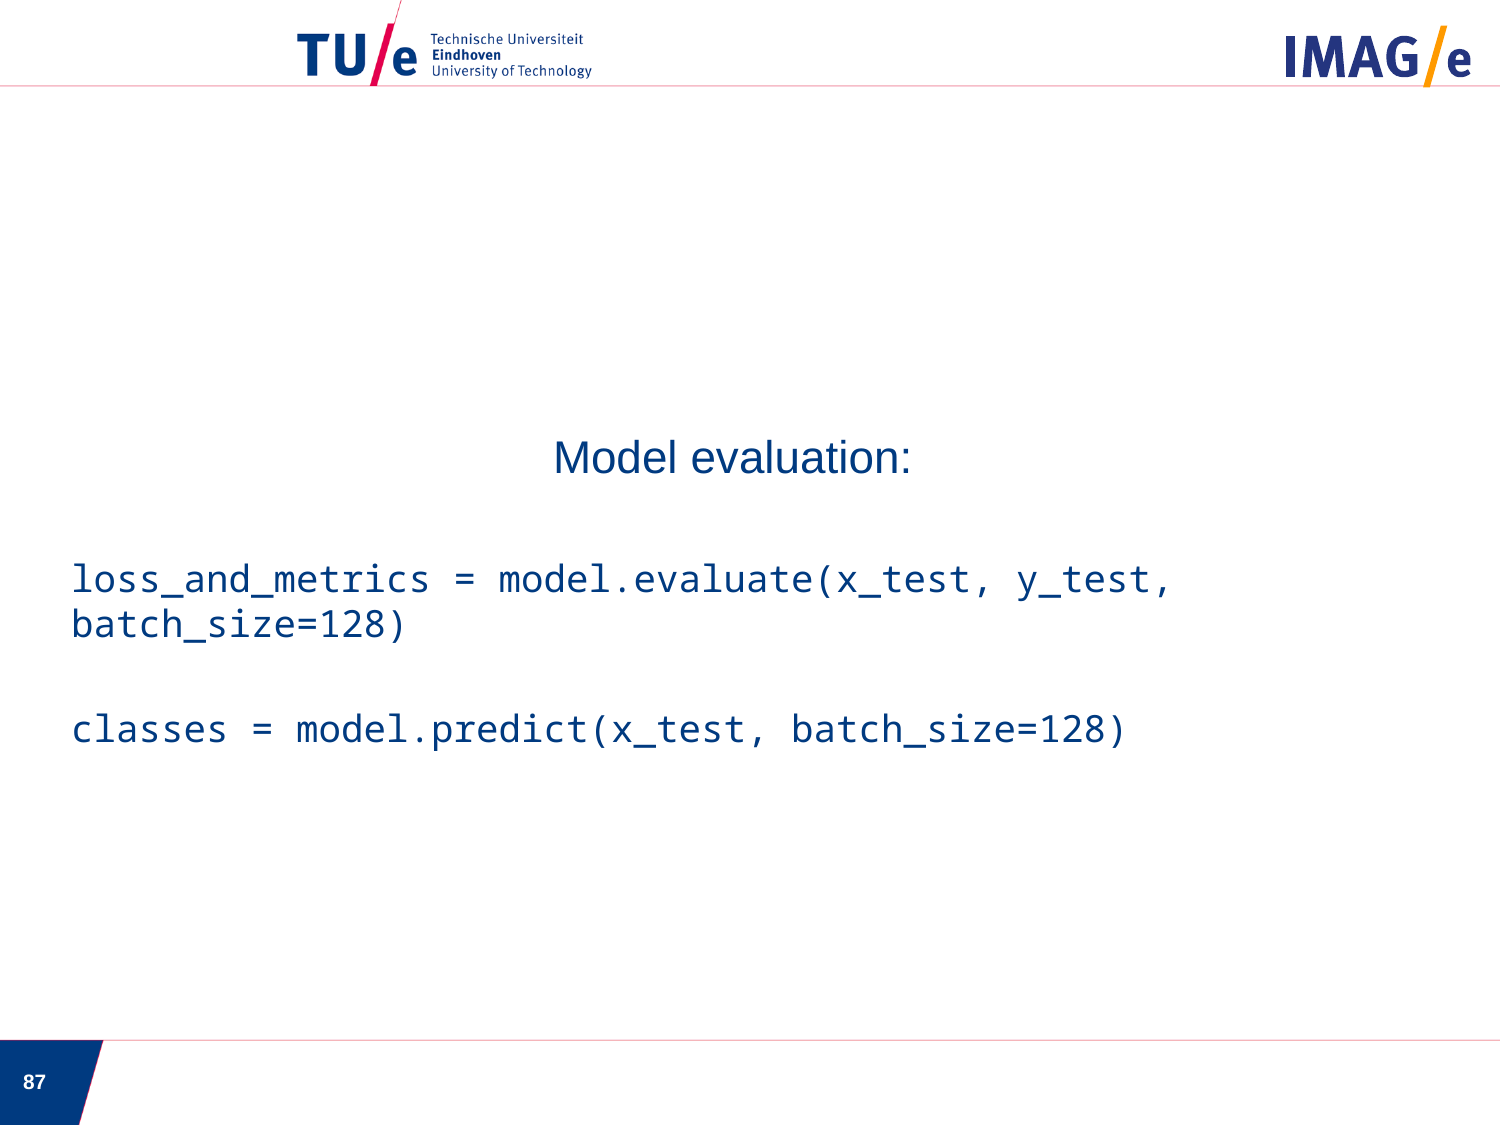

Model evaluation:

loss_and_metrics = model.evaluate(x_test, y_test, batch_size=128)

classes = model.predict(x_test, batch_size=128)
87